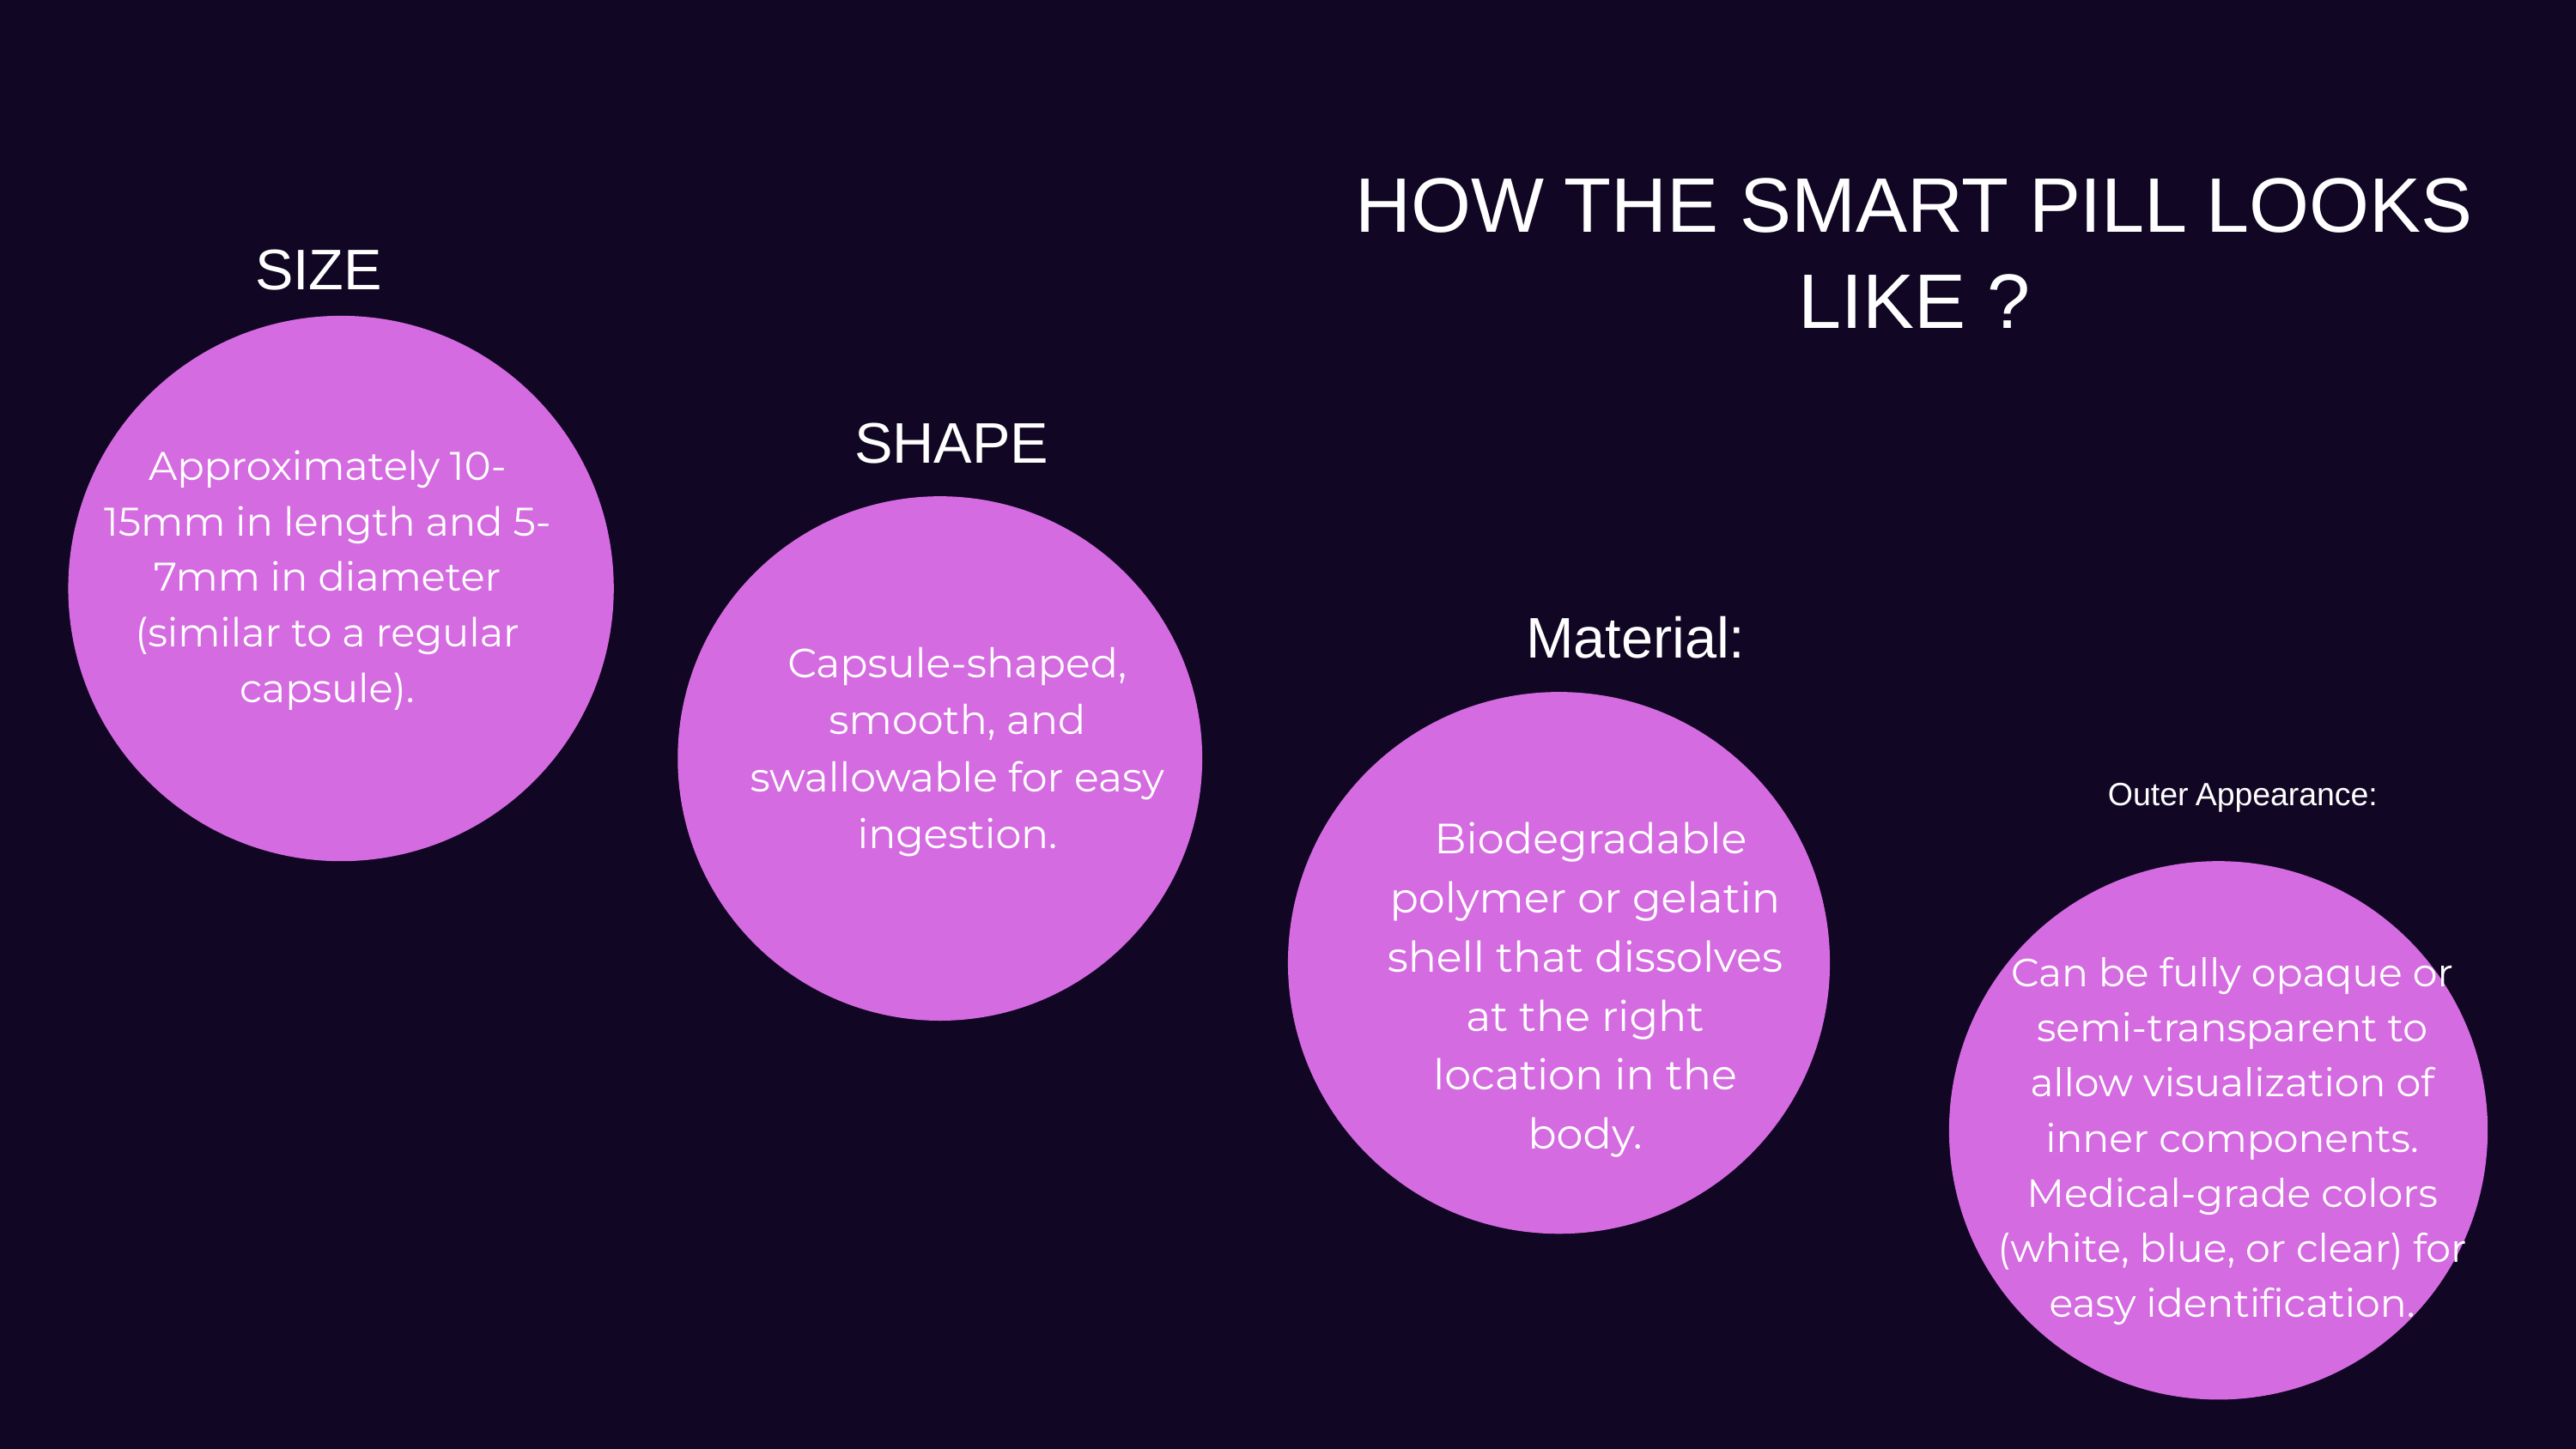

HOW THE SMART PILL LOOKS LIKE ?

SIZE

SHAPE
Approximately 10-15mm in length and 5-7mm in diameter (similar to a regular capsule).

Material:
Capsule-shaped, smooth, and swallowable for easy ingestion.

Outer Appearance:
 Biodegradable polymer or gelatin shell that dissolves at the right location in the body.

Can be fully opaque or semi-transparent to allow visualization of inner components.
Medical-grade colors (white, blue, or clear) for easy identification.